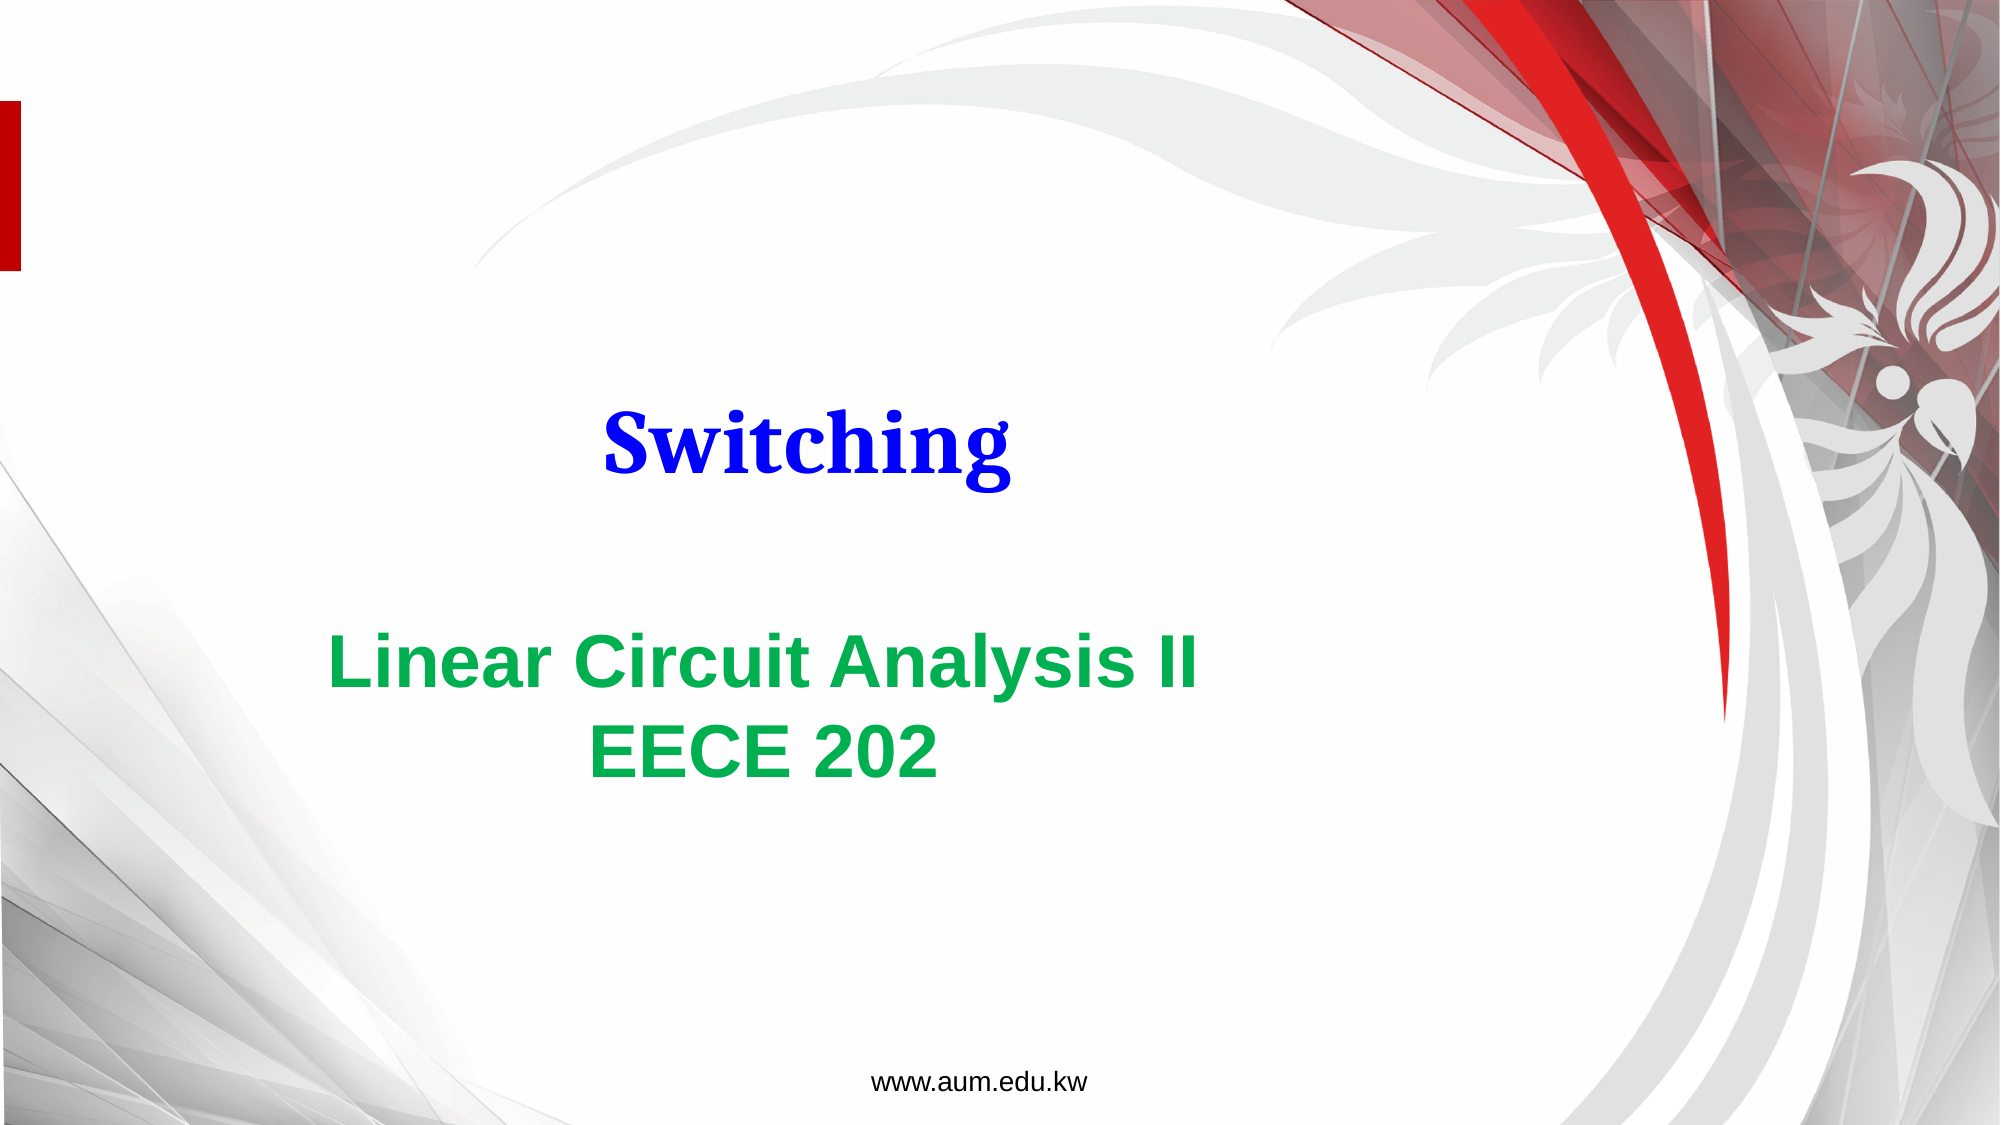

#

Switching

Linear Circuit Analysis II
EECE 202